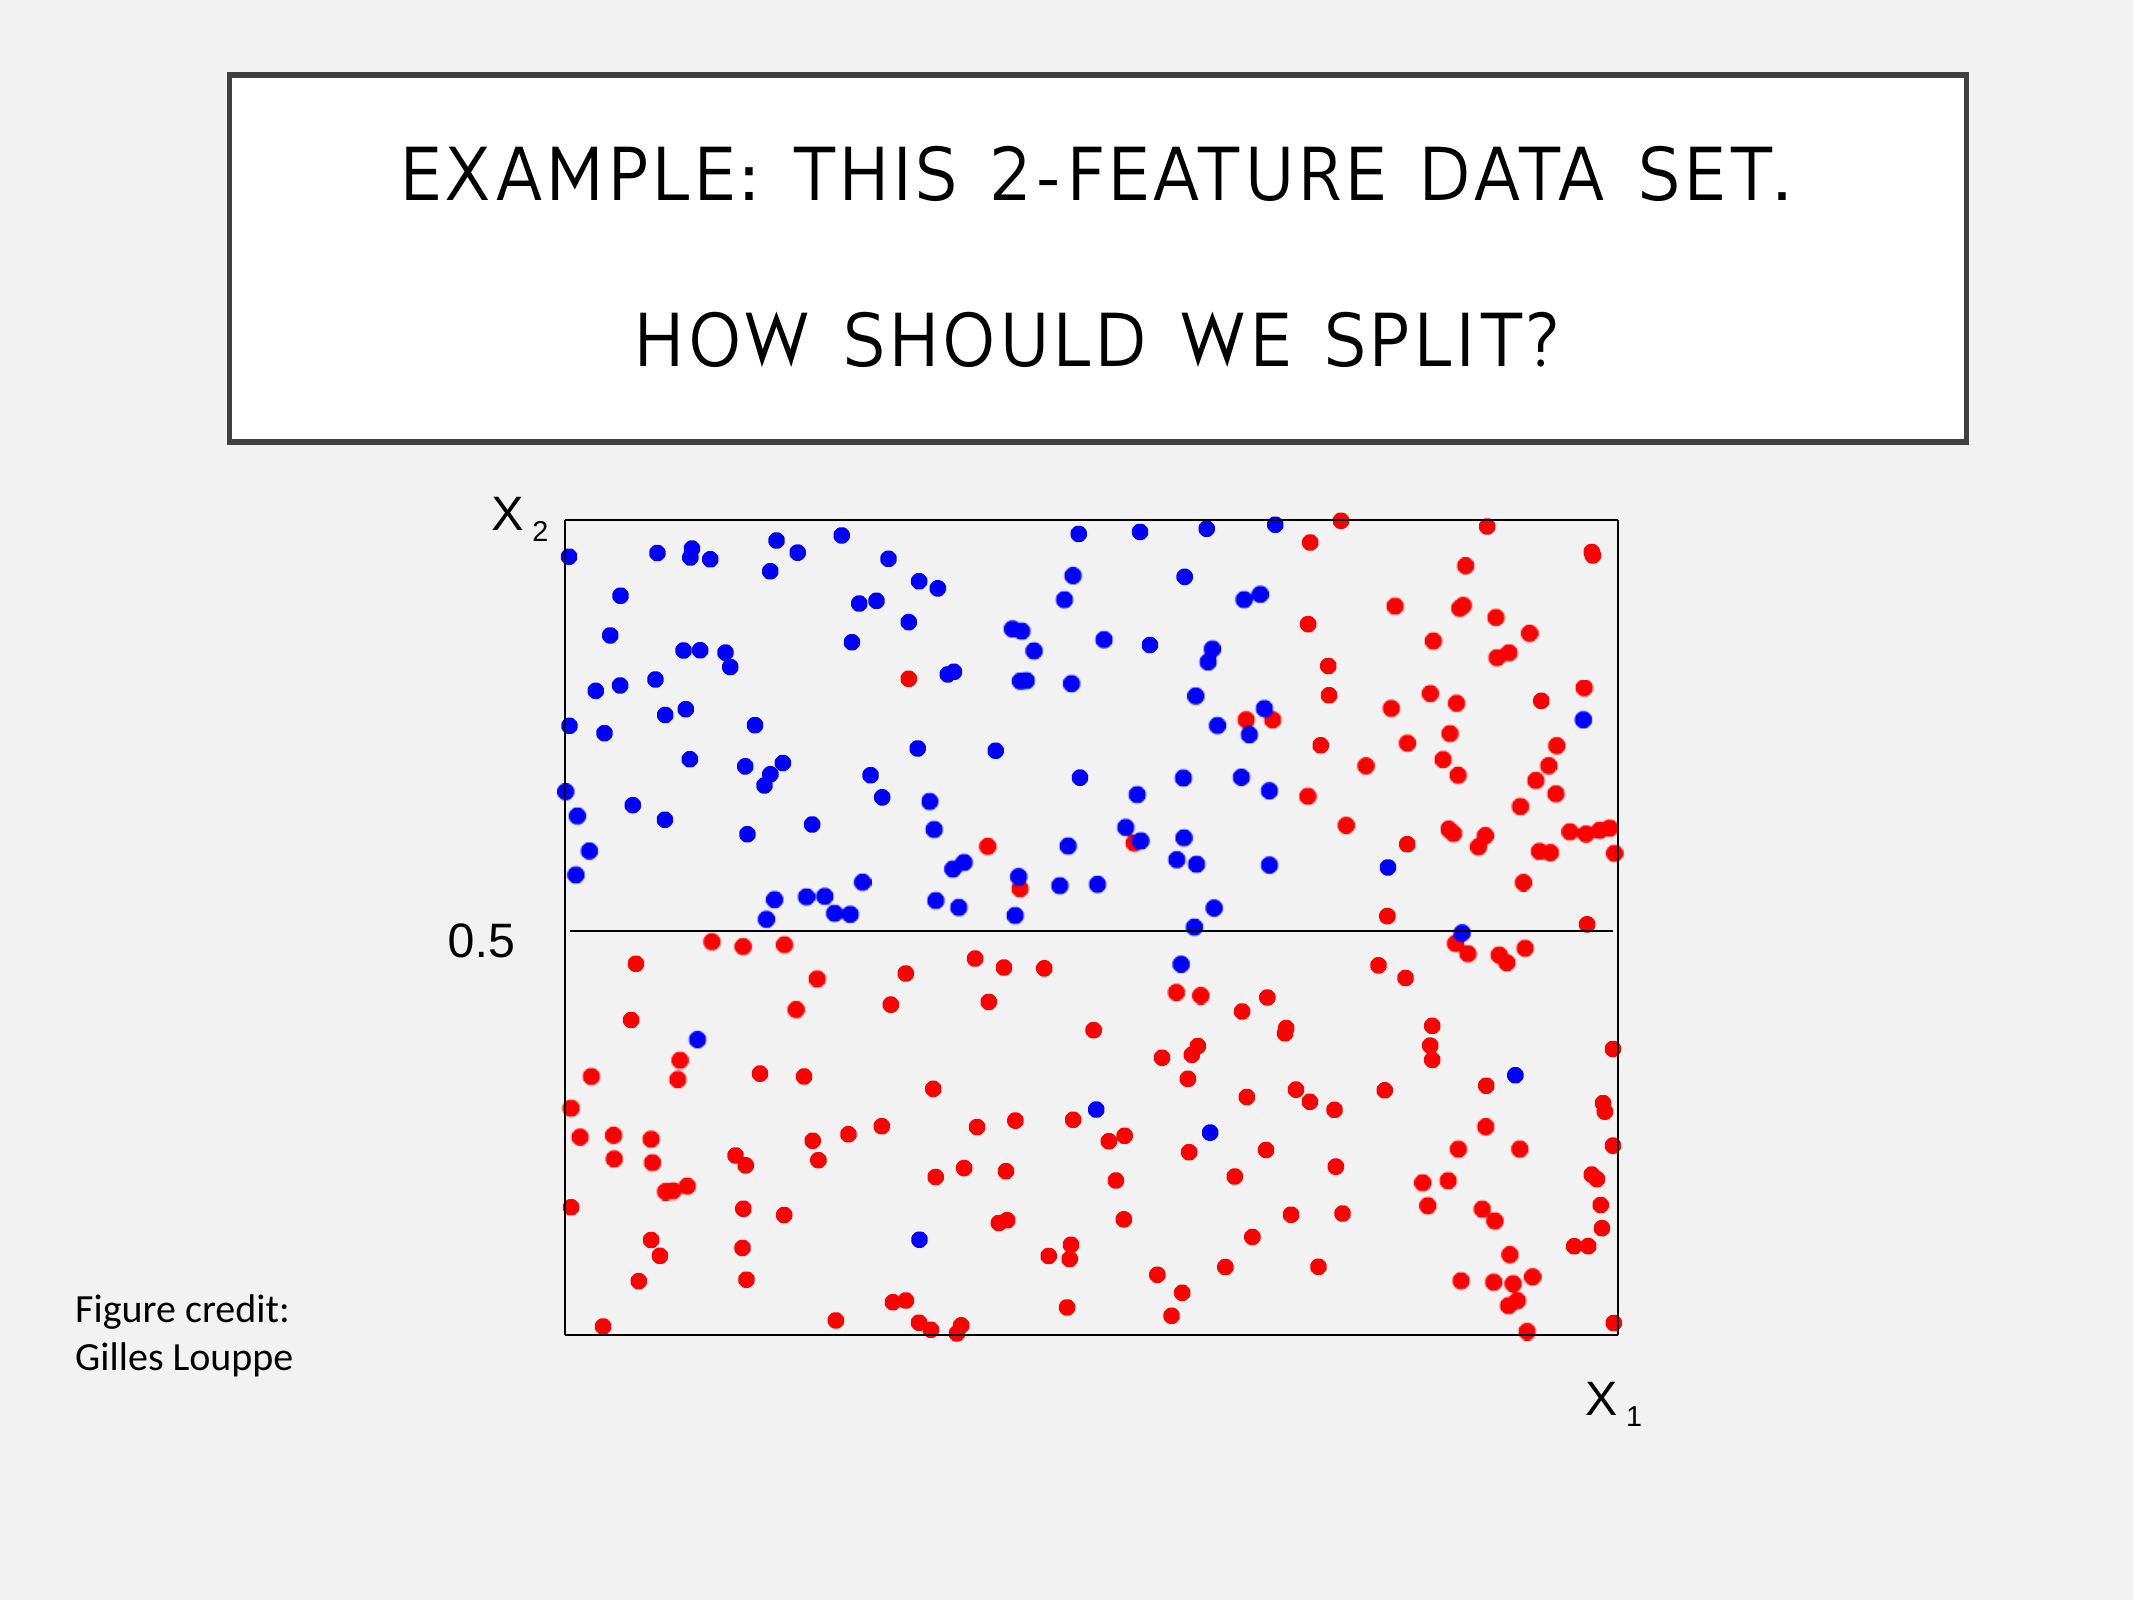

Example: This 2-feature data set.

How should we split?

X2

0.5

Figure credit:
Gilles Louppe

X1